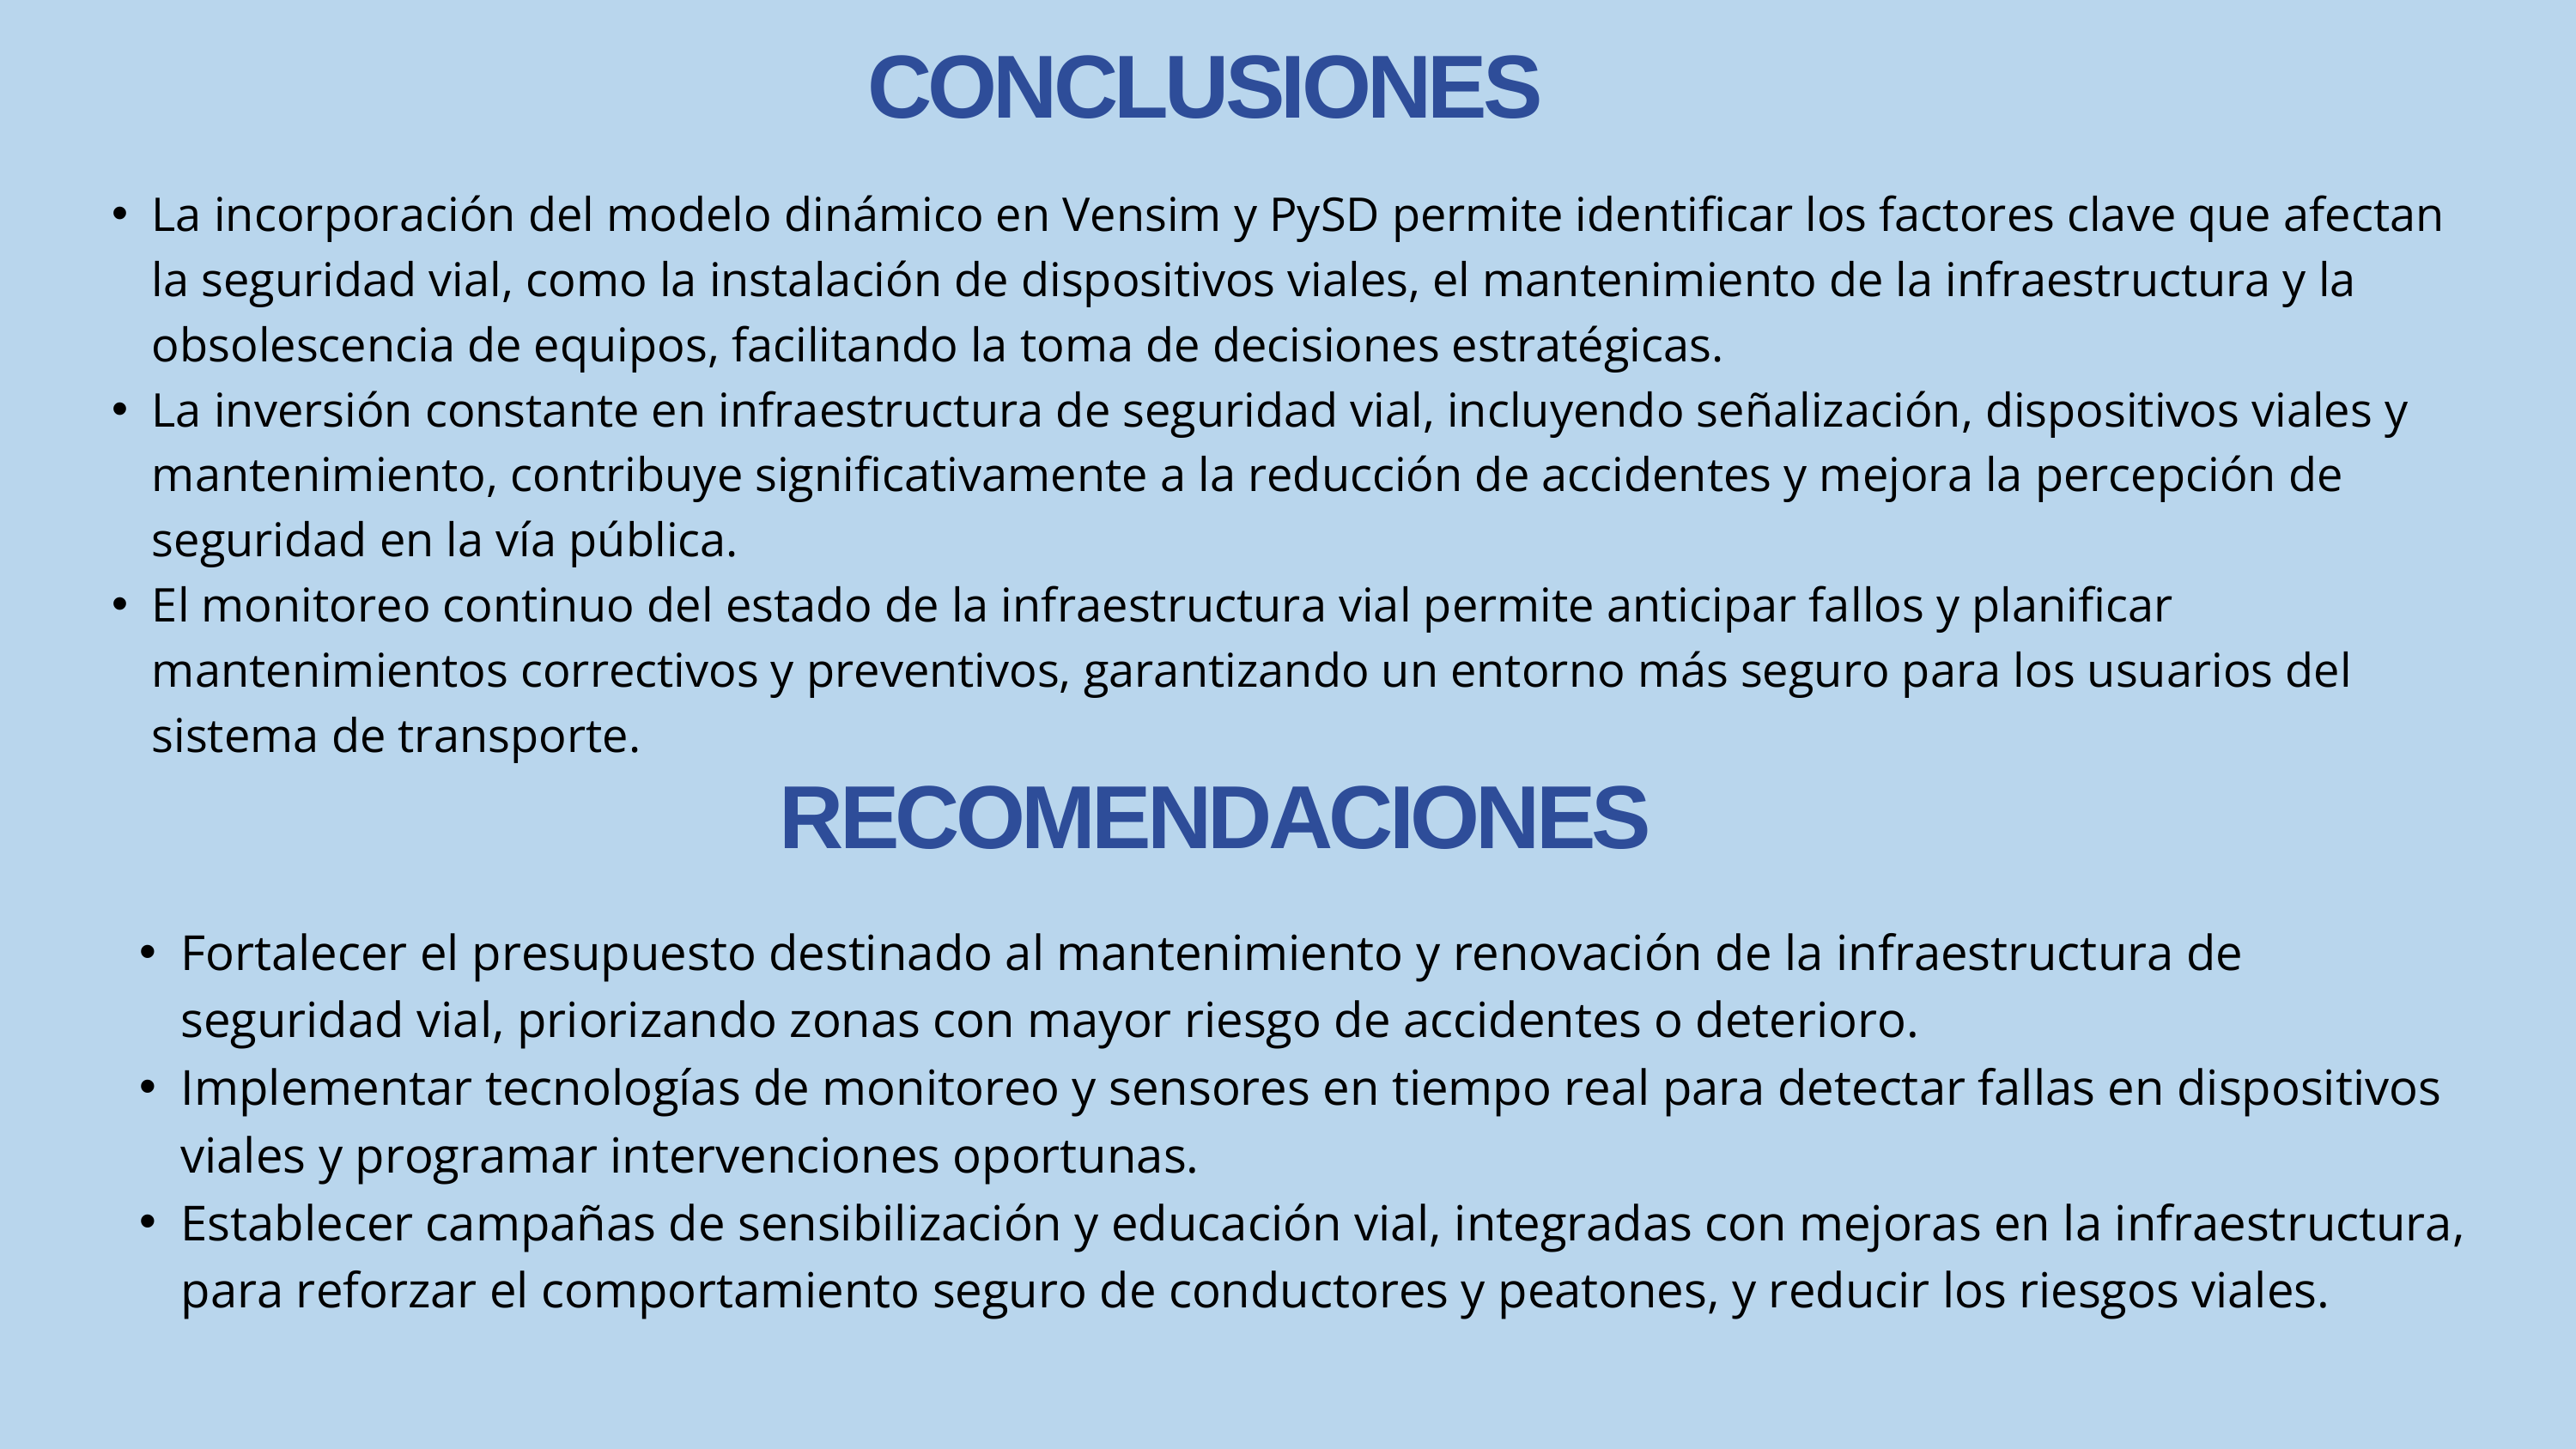

CONCLUSIONES
La incorporación del modelo dinámico en Vensim y PySD permite identificar los factores clave que afectan la seguridad vial, como la instalación de dispositivos viales, el mantenimiento de la infraestructura y la obsolescencia de equipos, facilitando la toma de decisiones estratégicas.
La inversión constante en infraestructura de seguridad vial, incluyendo señalización, dispositivos viales y mantenimiento, contribuye significativamente a la reducción de accidentes y mejora la percepción de seguridad en la vía pública.
El monitoreo continuo del estado de la infraestructura vial permite anticipar fallos y planificar mantenimientos correctivos y preventivos, garantizando un entorno más seguro para los usuarios del sistema de transporte.

RECOMENDACIONES
Fortalecer el presupuesto destinado al mantenimiento y renovación de la infraestructura de seguridad vial, priorizando zonas con mayor riesgo de accidentes o deterioro.
Implementar tecnologías de monitoreo y sensores en tiempo real para detectar fallas en dispositivos viales y programar intervenciones oportunas.
Establecer campañas de sensibilización y educación vial, integradas con mejoras en la infraestructura, para reforzar el comportamiento seguro de conductores y peatones, y reducir los riesgos viales.